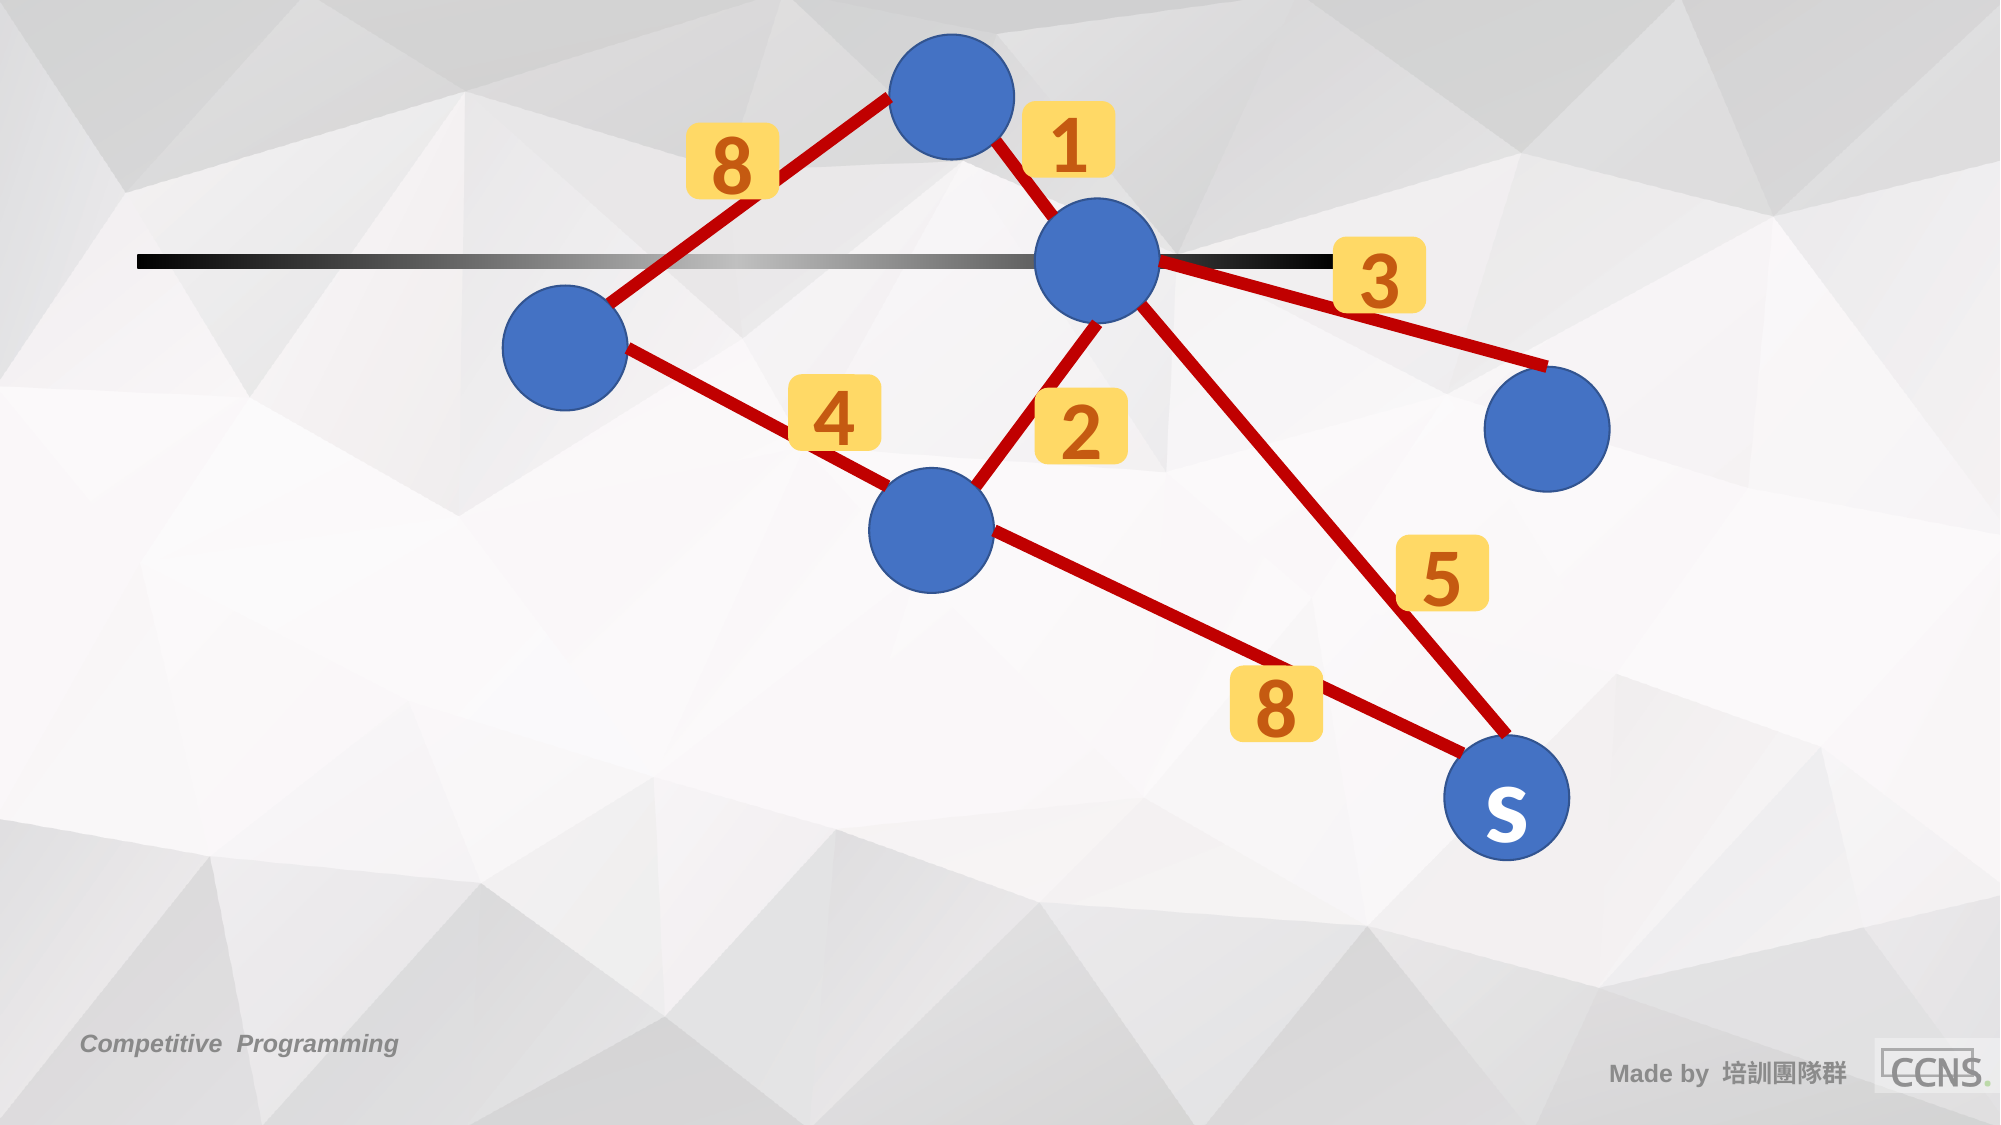

#
1
8

3

4
2

5
8
s